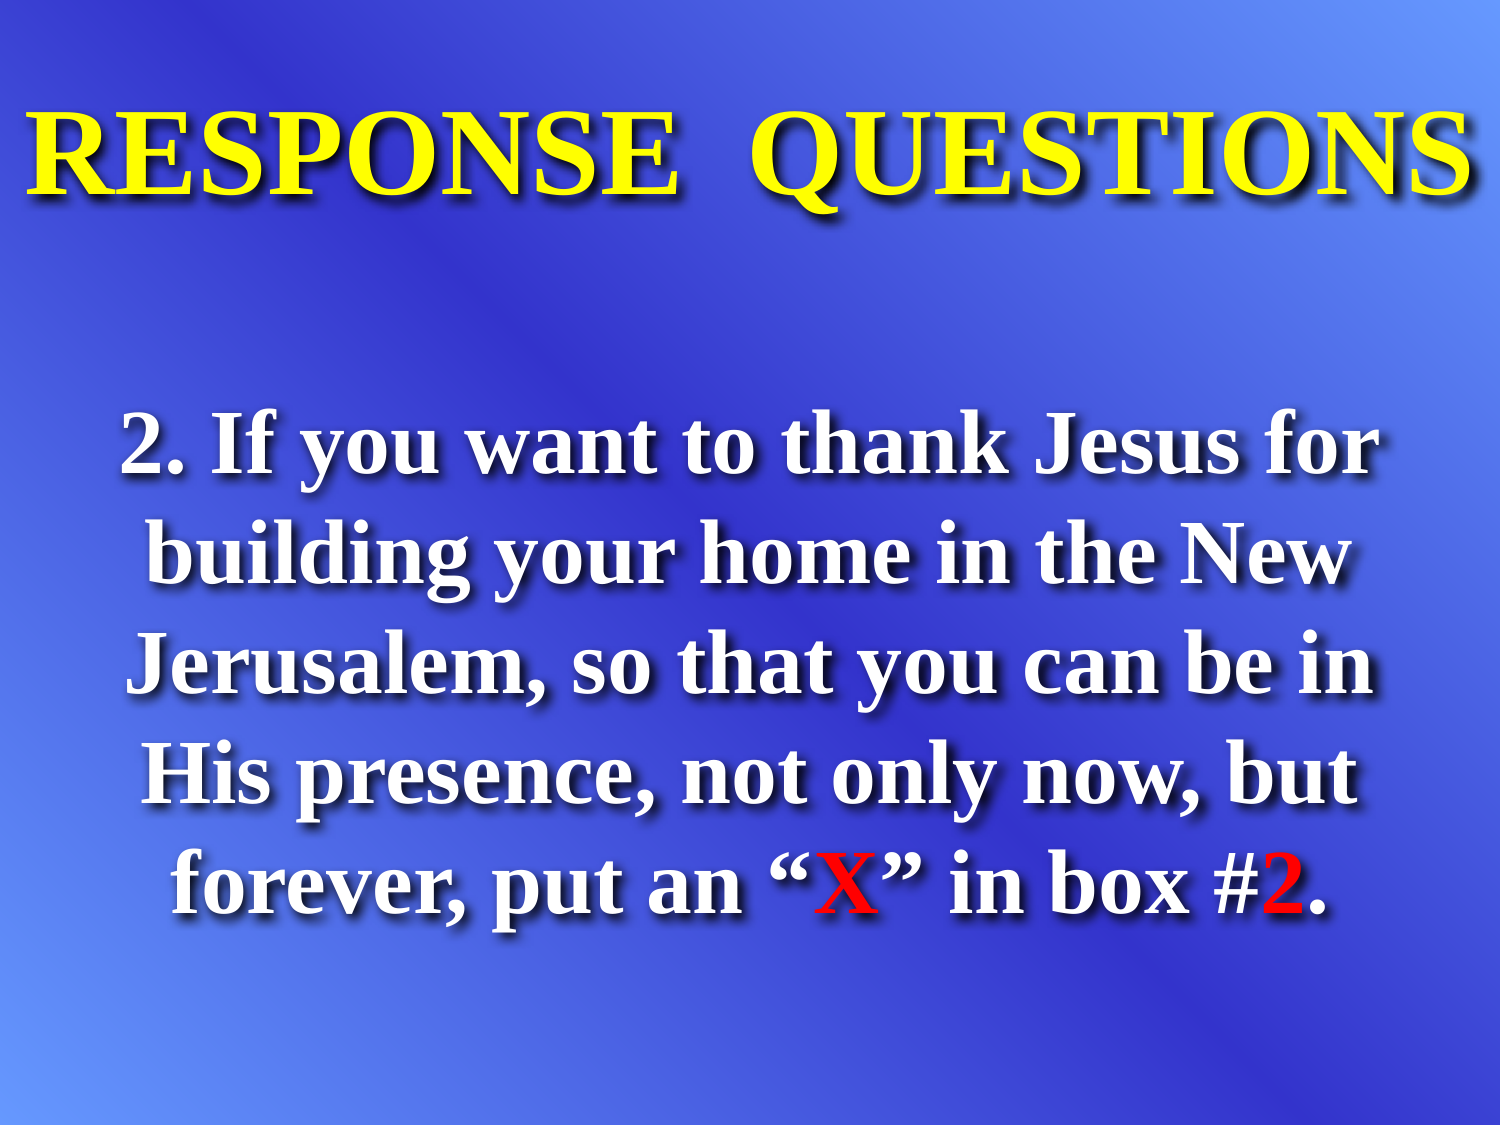

RESPONSE  QUESTIONS
2. If you want to thank Jesus for building your home in the New Jerusalem, so that you can be in His presence, not only now, but forever, put an “X” in box #2.